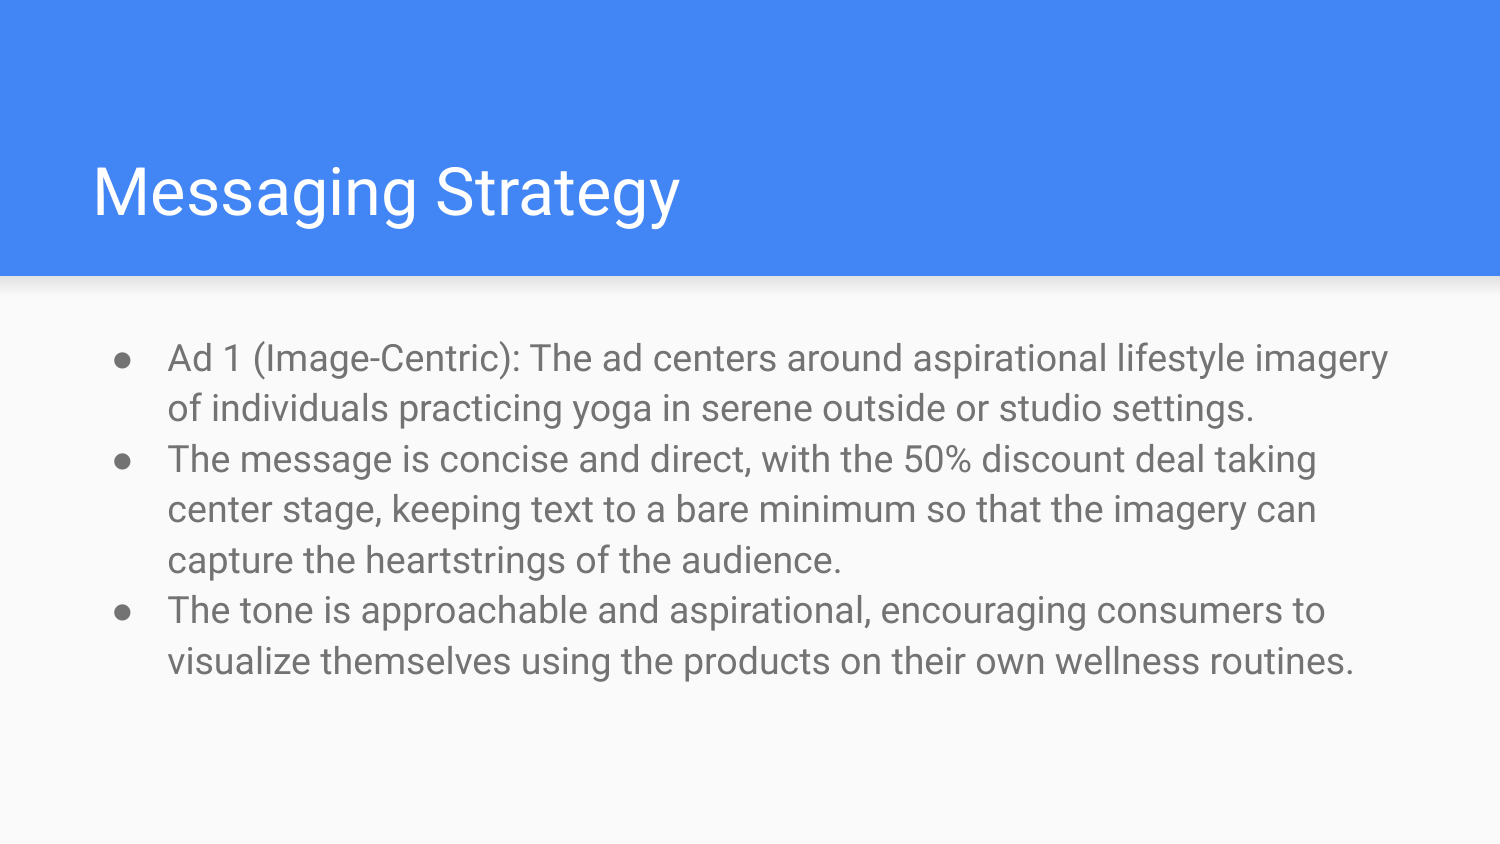

# Messaging Strategy
Ad 1 (Image-Centric): The ad centers around aspirational lifestyle imagery of individuals practicing yoga in serene outside or studio settings.
The message is concise and direct, with the 50% discount deal taking center stage, keeping text to a bare minimum so that the imagery can capture the heartstrings of the audience.
The tone is approachable and aspirational, encouraging consumers to visualize themselves using the products on their own wellness routines.